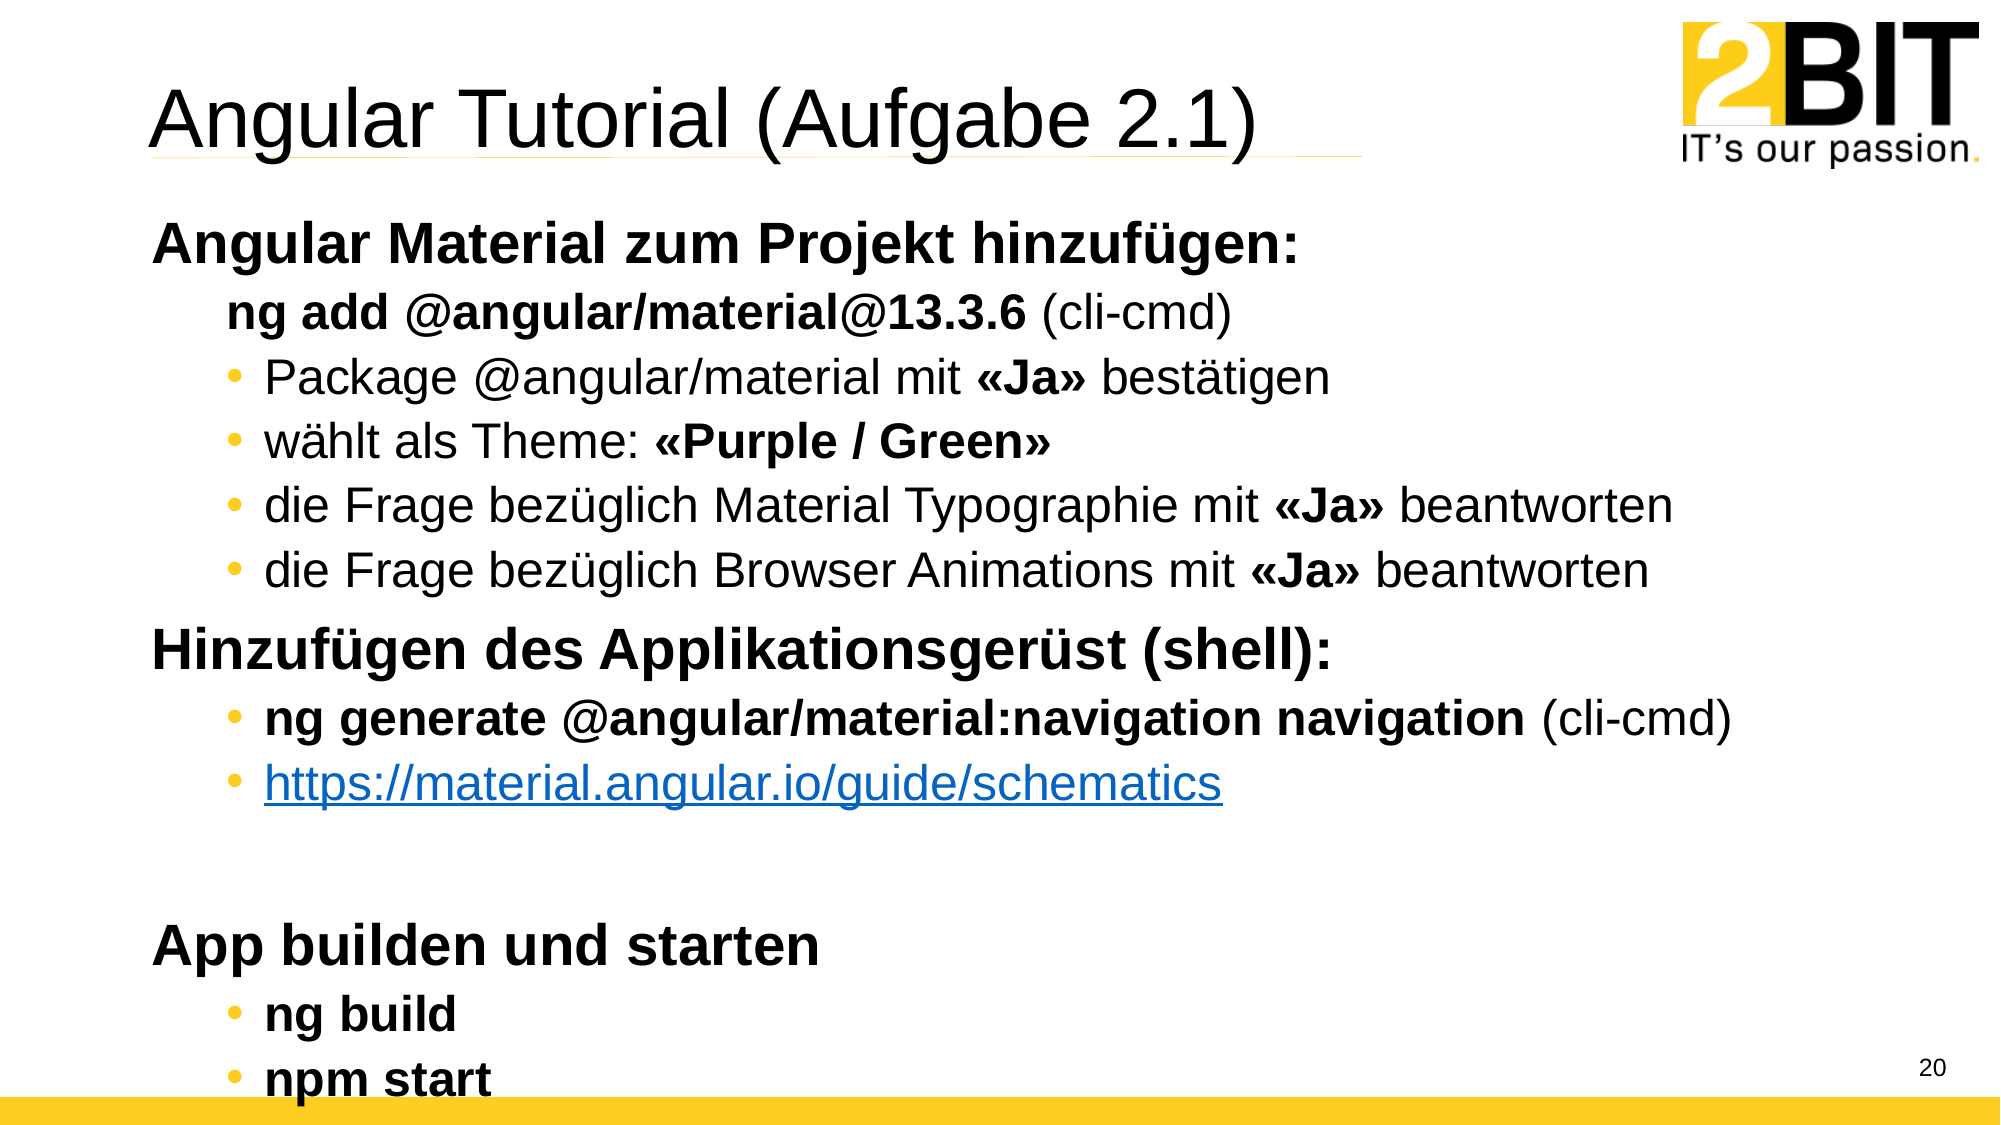

# Angular Tutorial (Aufgabe 2.1)
Angular Material zum Projekt hinzufügen:
ng add @angular/material@13.3.6 (cli-cmd)
Package @angular/material mit «Ja» bestätigen
wählt als Theme: «Purple / Green»
die Frage bezüglich Material Typographie mit «Ja» beantworten
die Frage bezüglich Browser Animations mit «Ja» beantworten
Hinzufügen des Applikationsgerüst (shell):
ng generate @angular/material:navigation navigation (cli-cmd)
https://material.angular.io/guide/schematics

App builden und starten
ng build
npm start